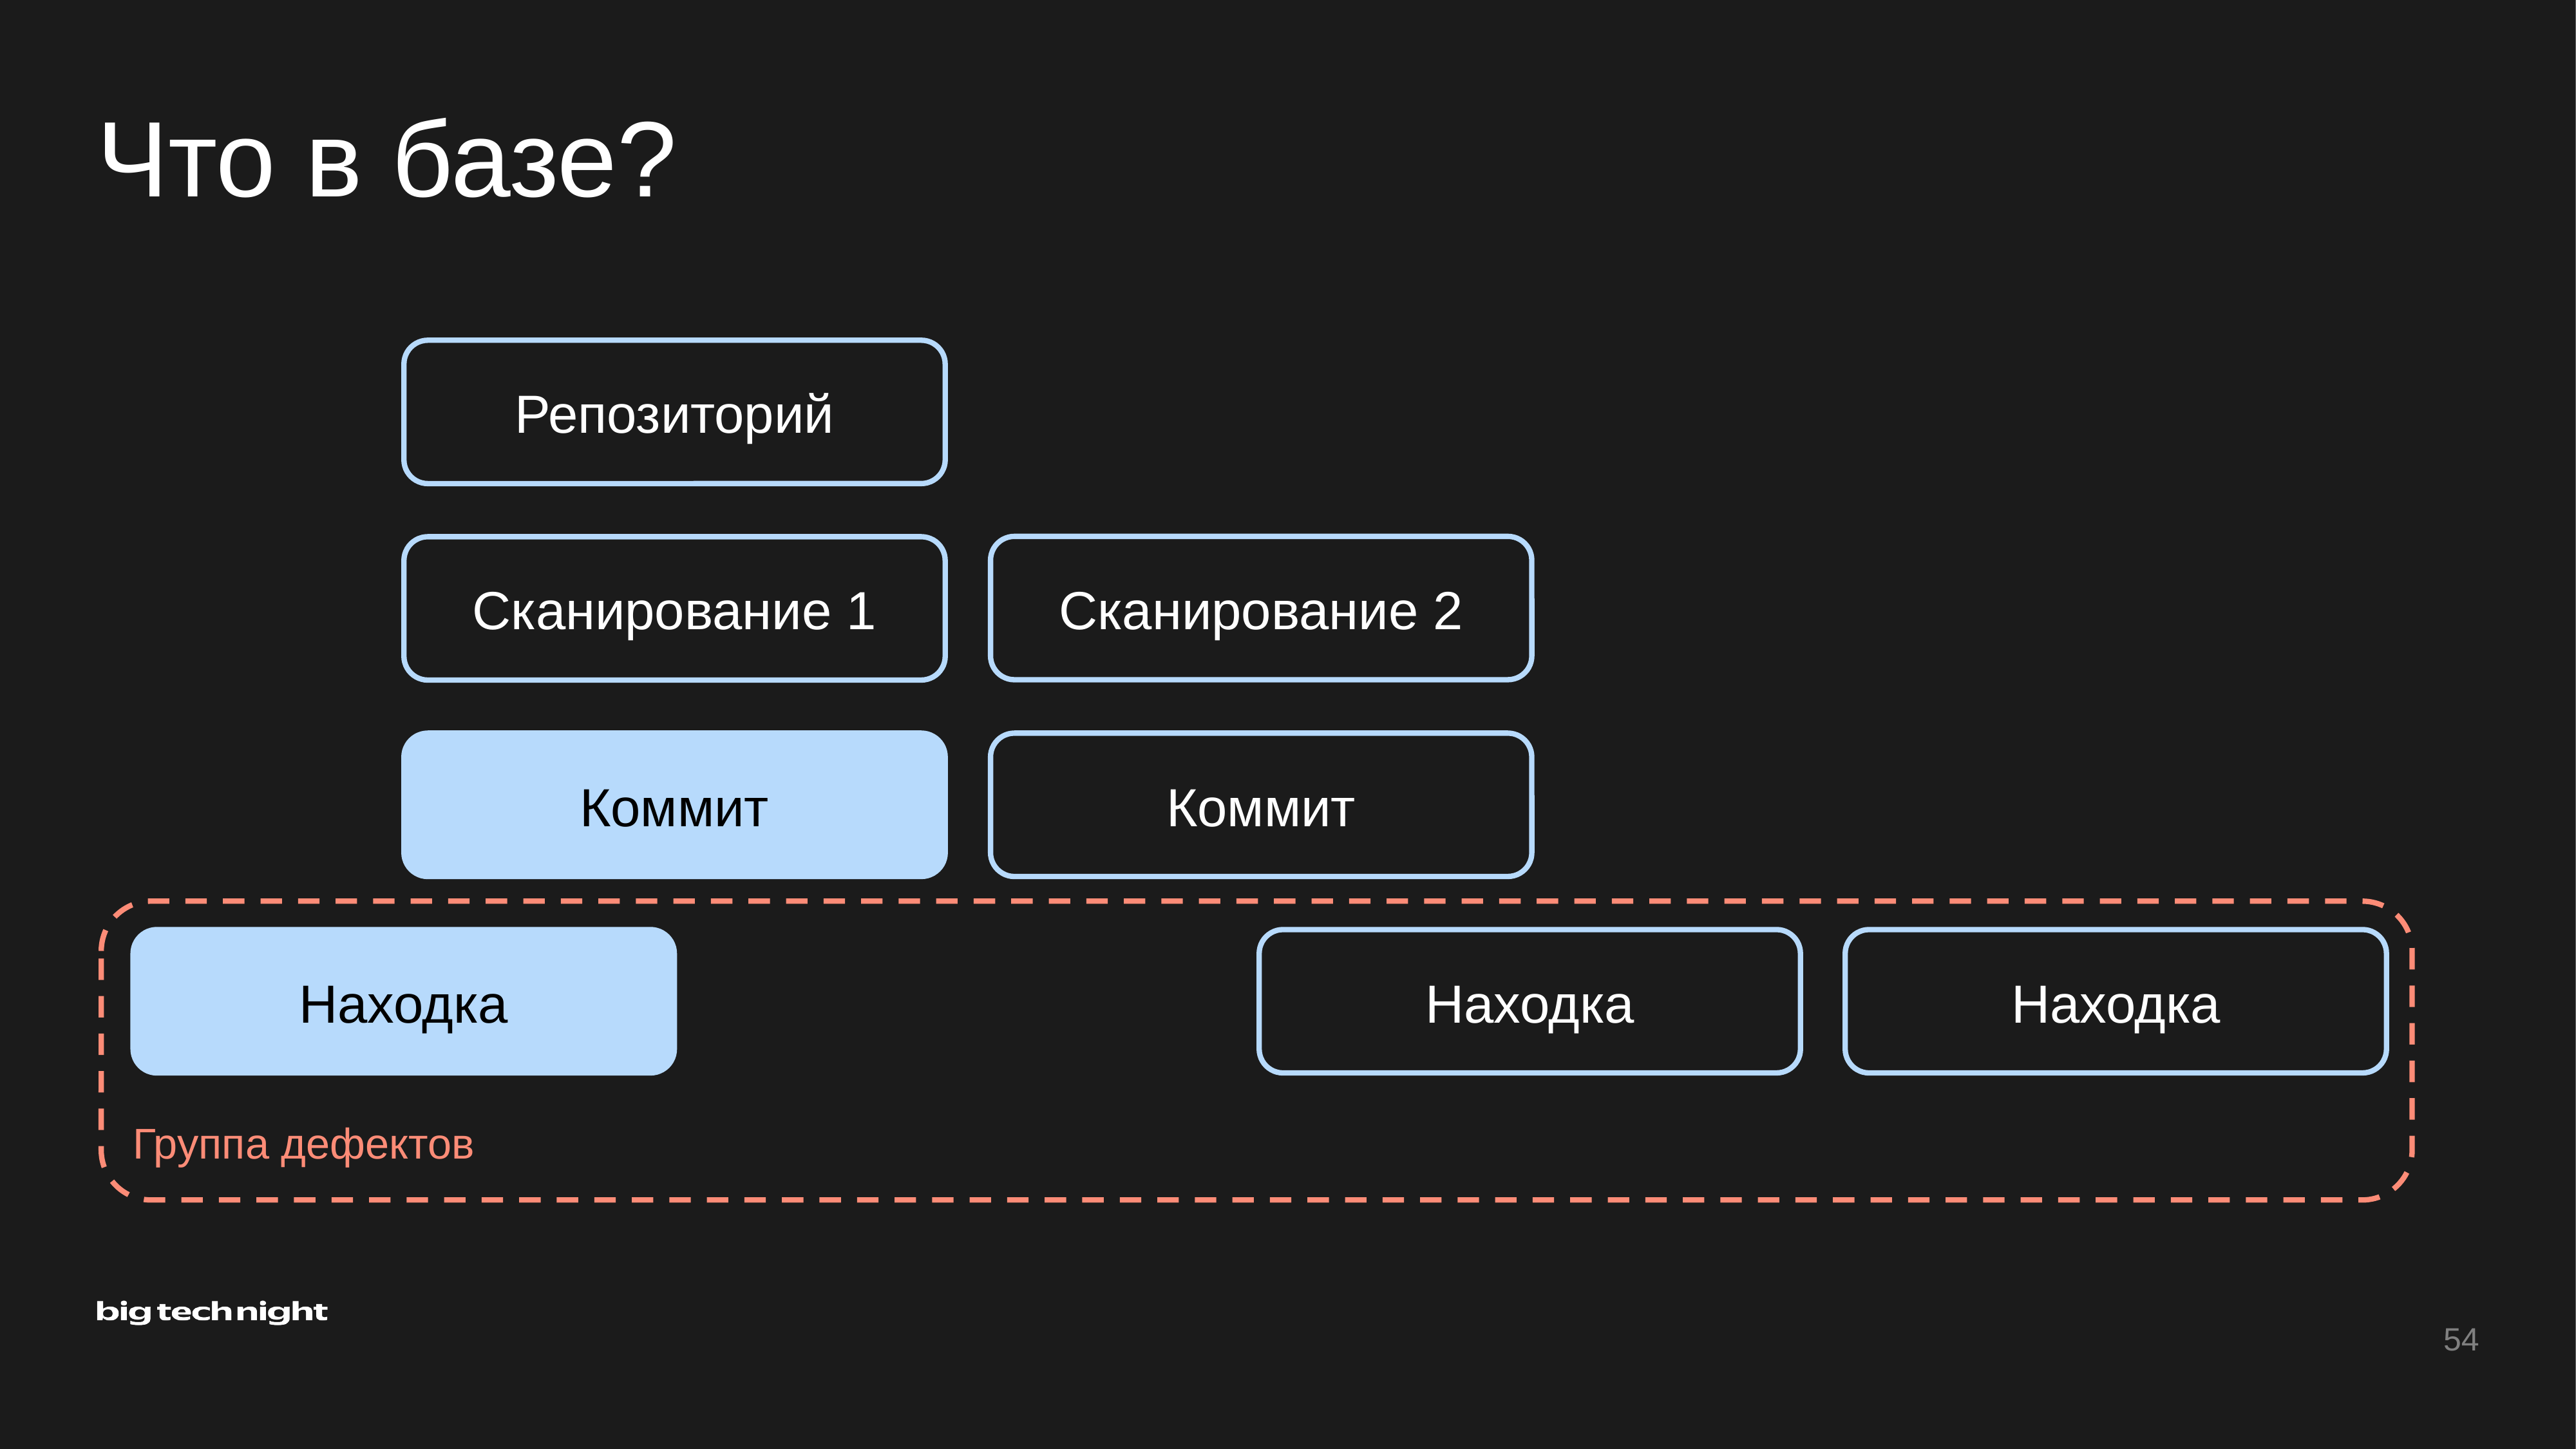

# Что в базе?
Репозиторий
Сканирование 2
Сканирование 1
Коммит
Коммит

Находка
Находка
Находка
Группа дефектов
54